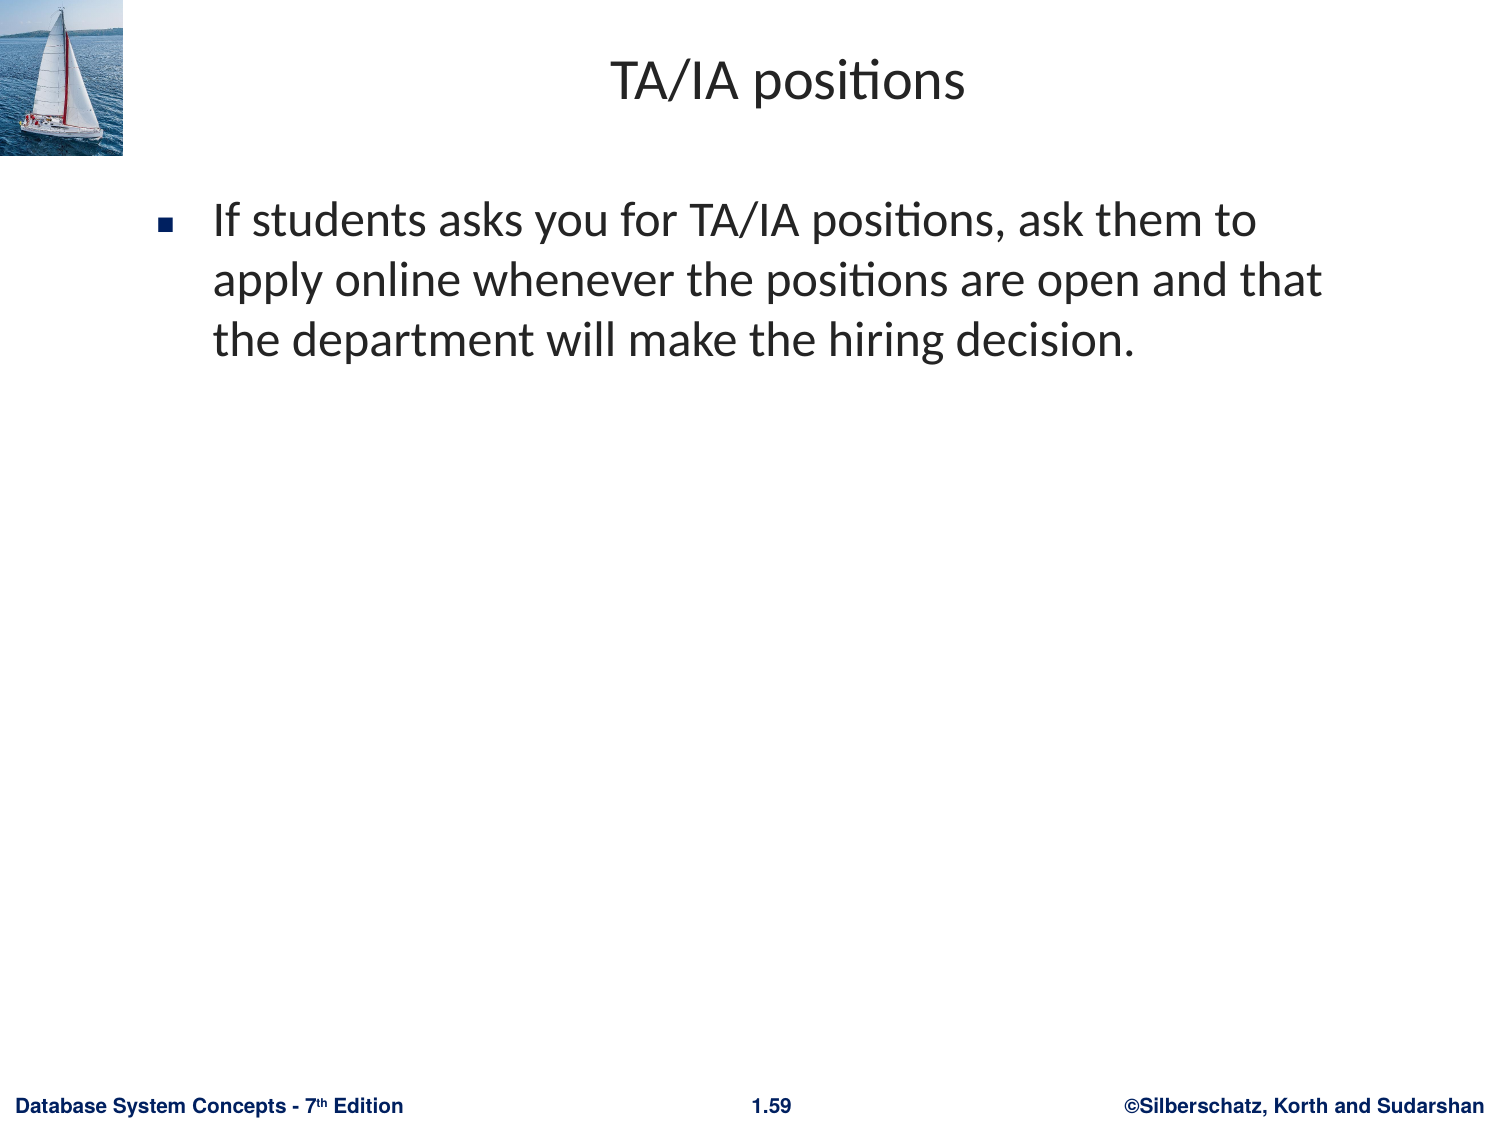

# TA/IA positions
If students asks you for TA/IA positions, ask them to apply online whenever the positions are open and that the department will make the hiring decision.